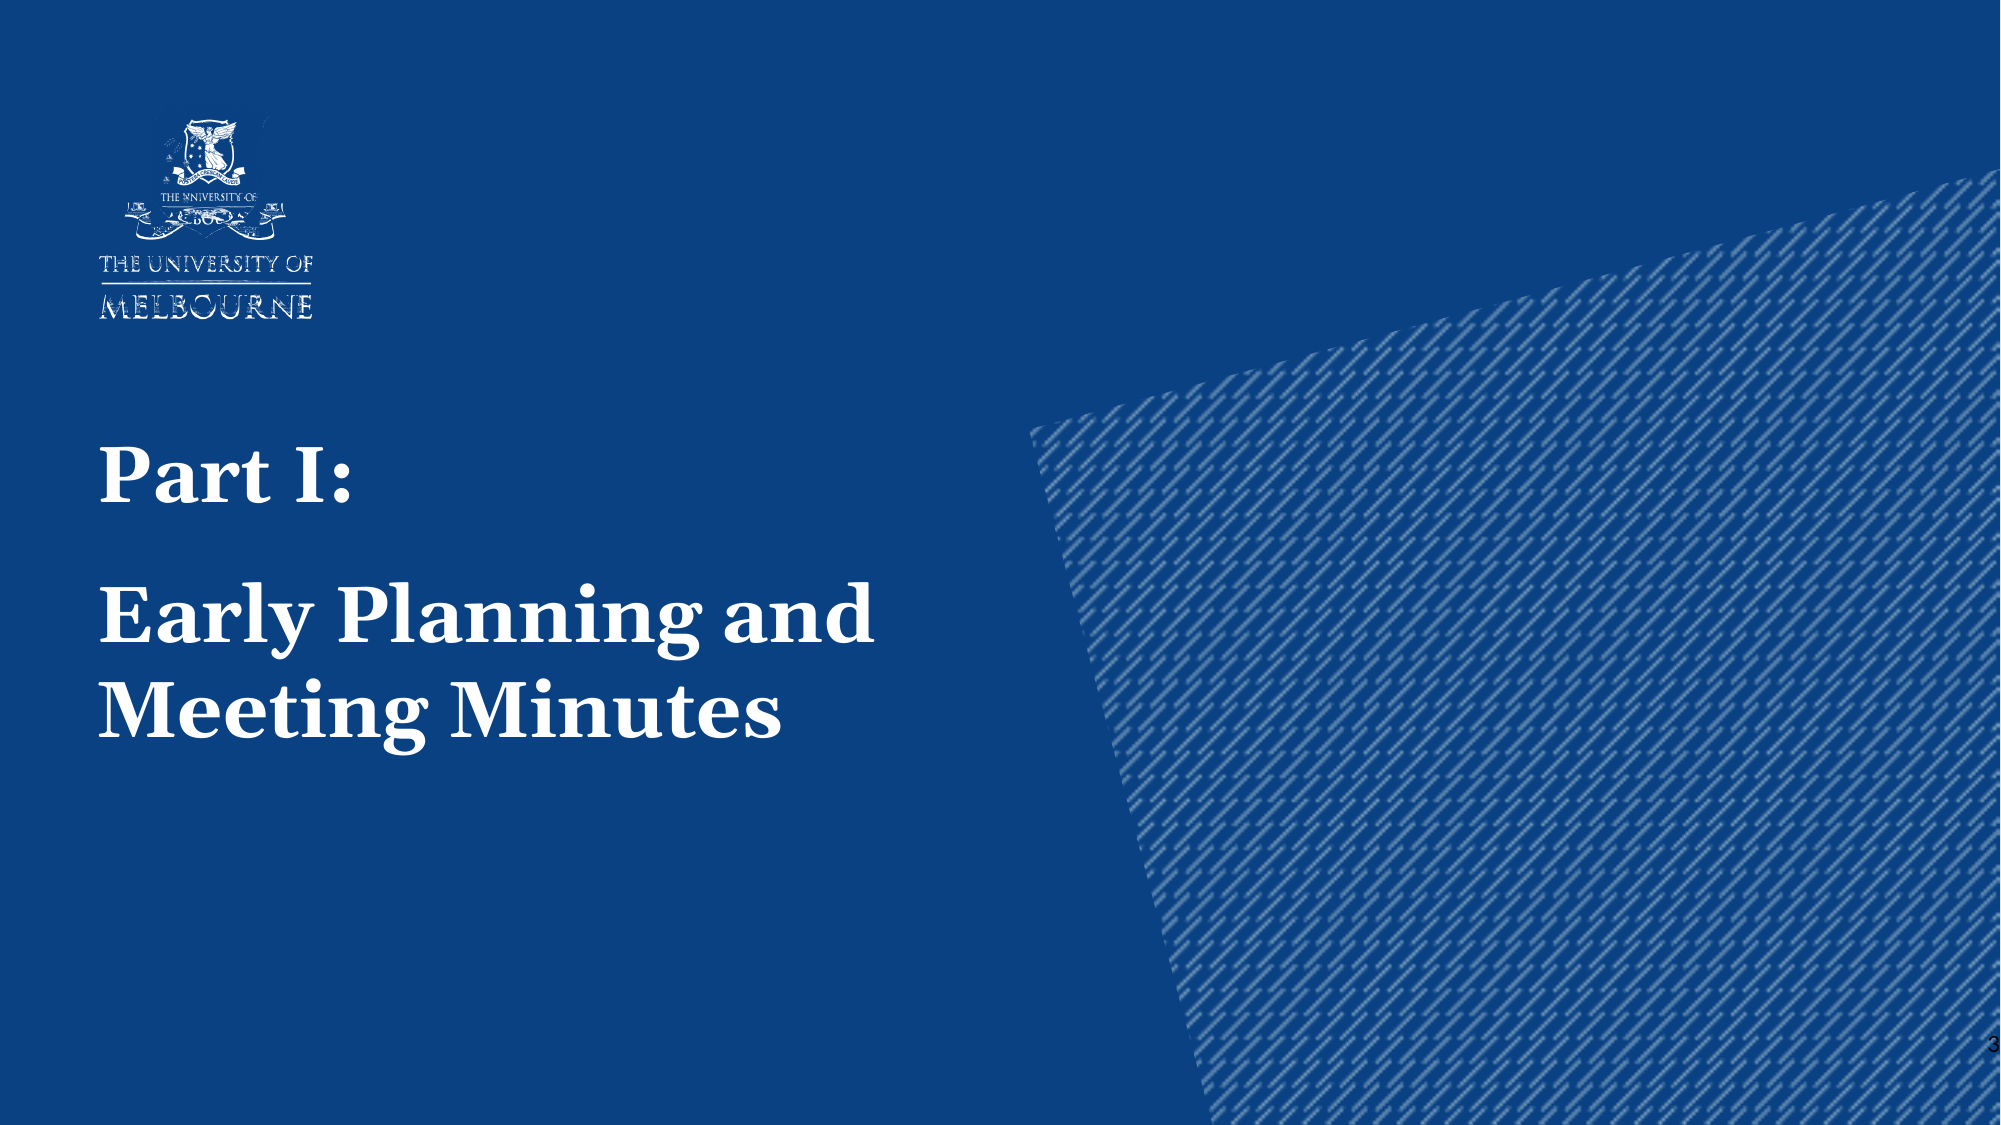

Part I:
Early Planning and Meeting Minutes
3